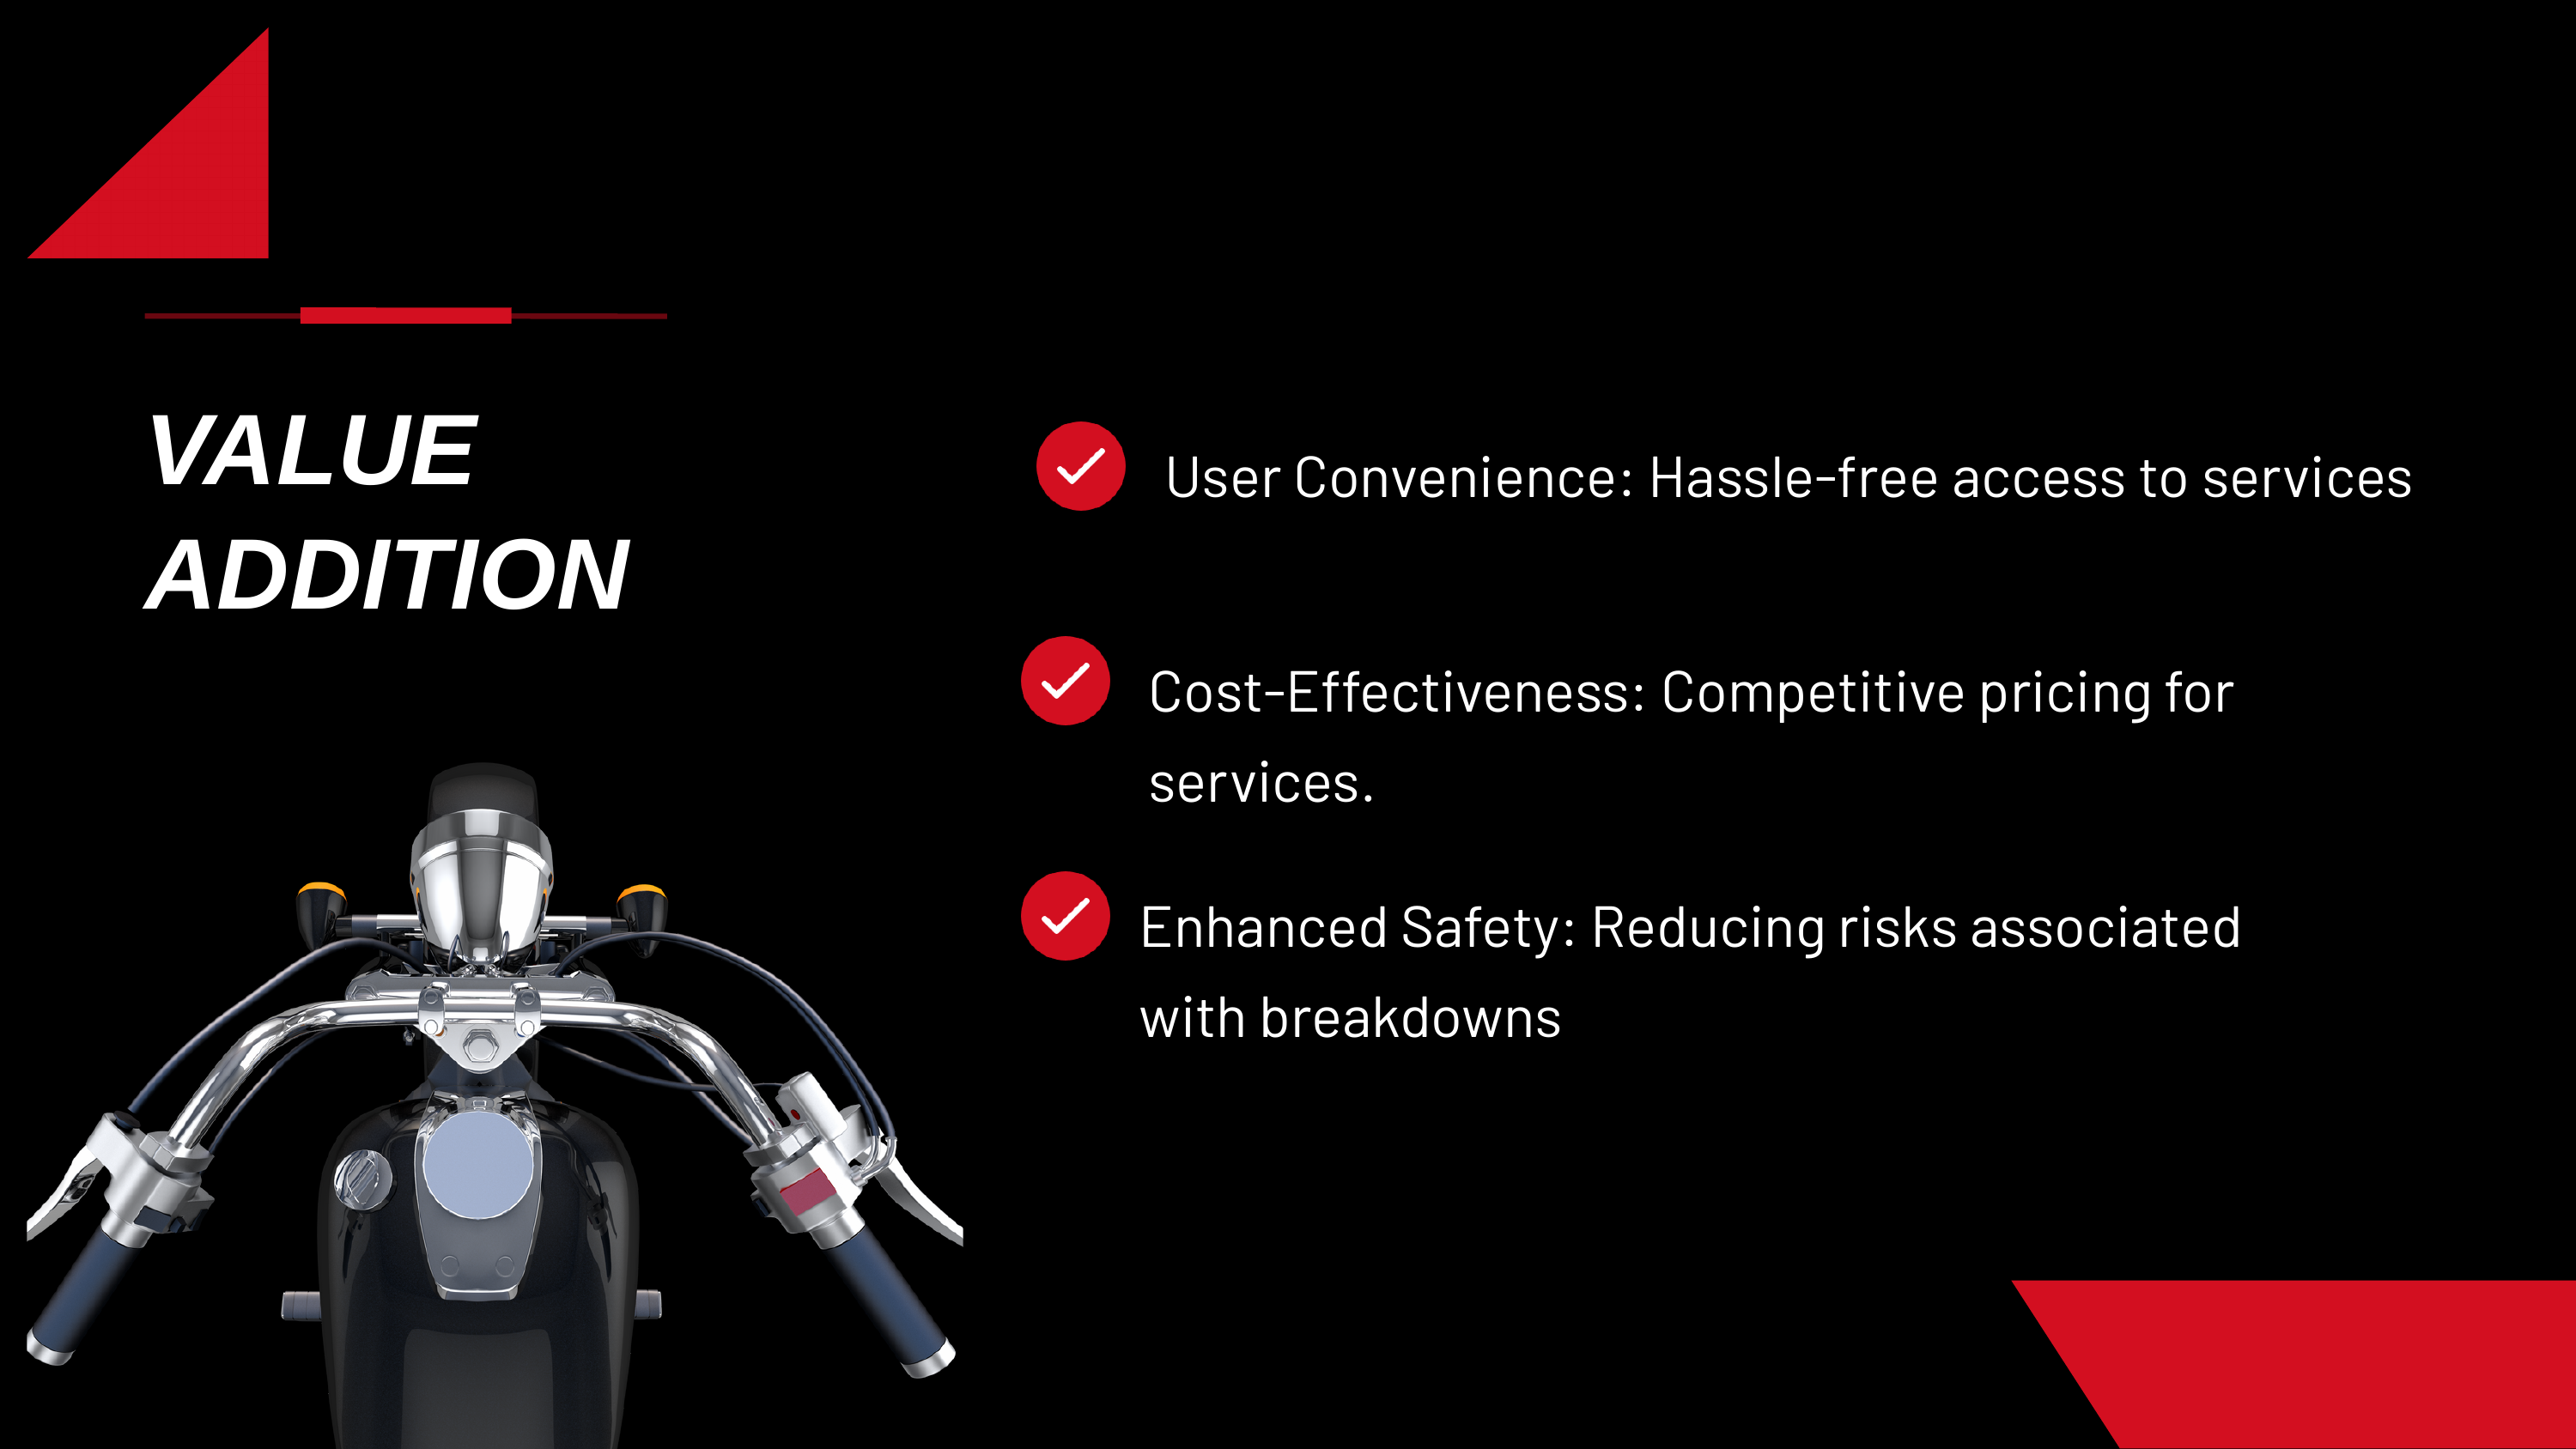

VALUE ADDITION

User Convenience: Hassle-free access to services

Cost-Effectiveness: Competitive pricing for services.

Enhanced Safety: Reducing risks associated with breakdowns